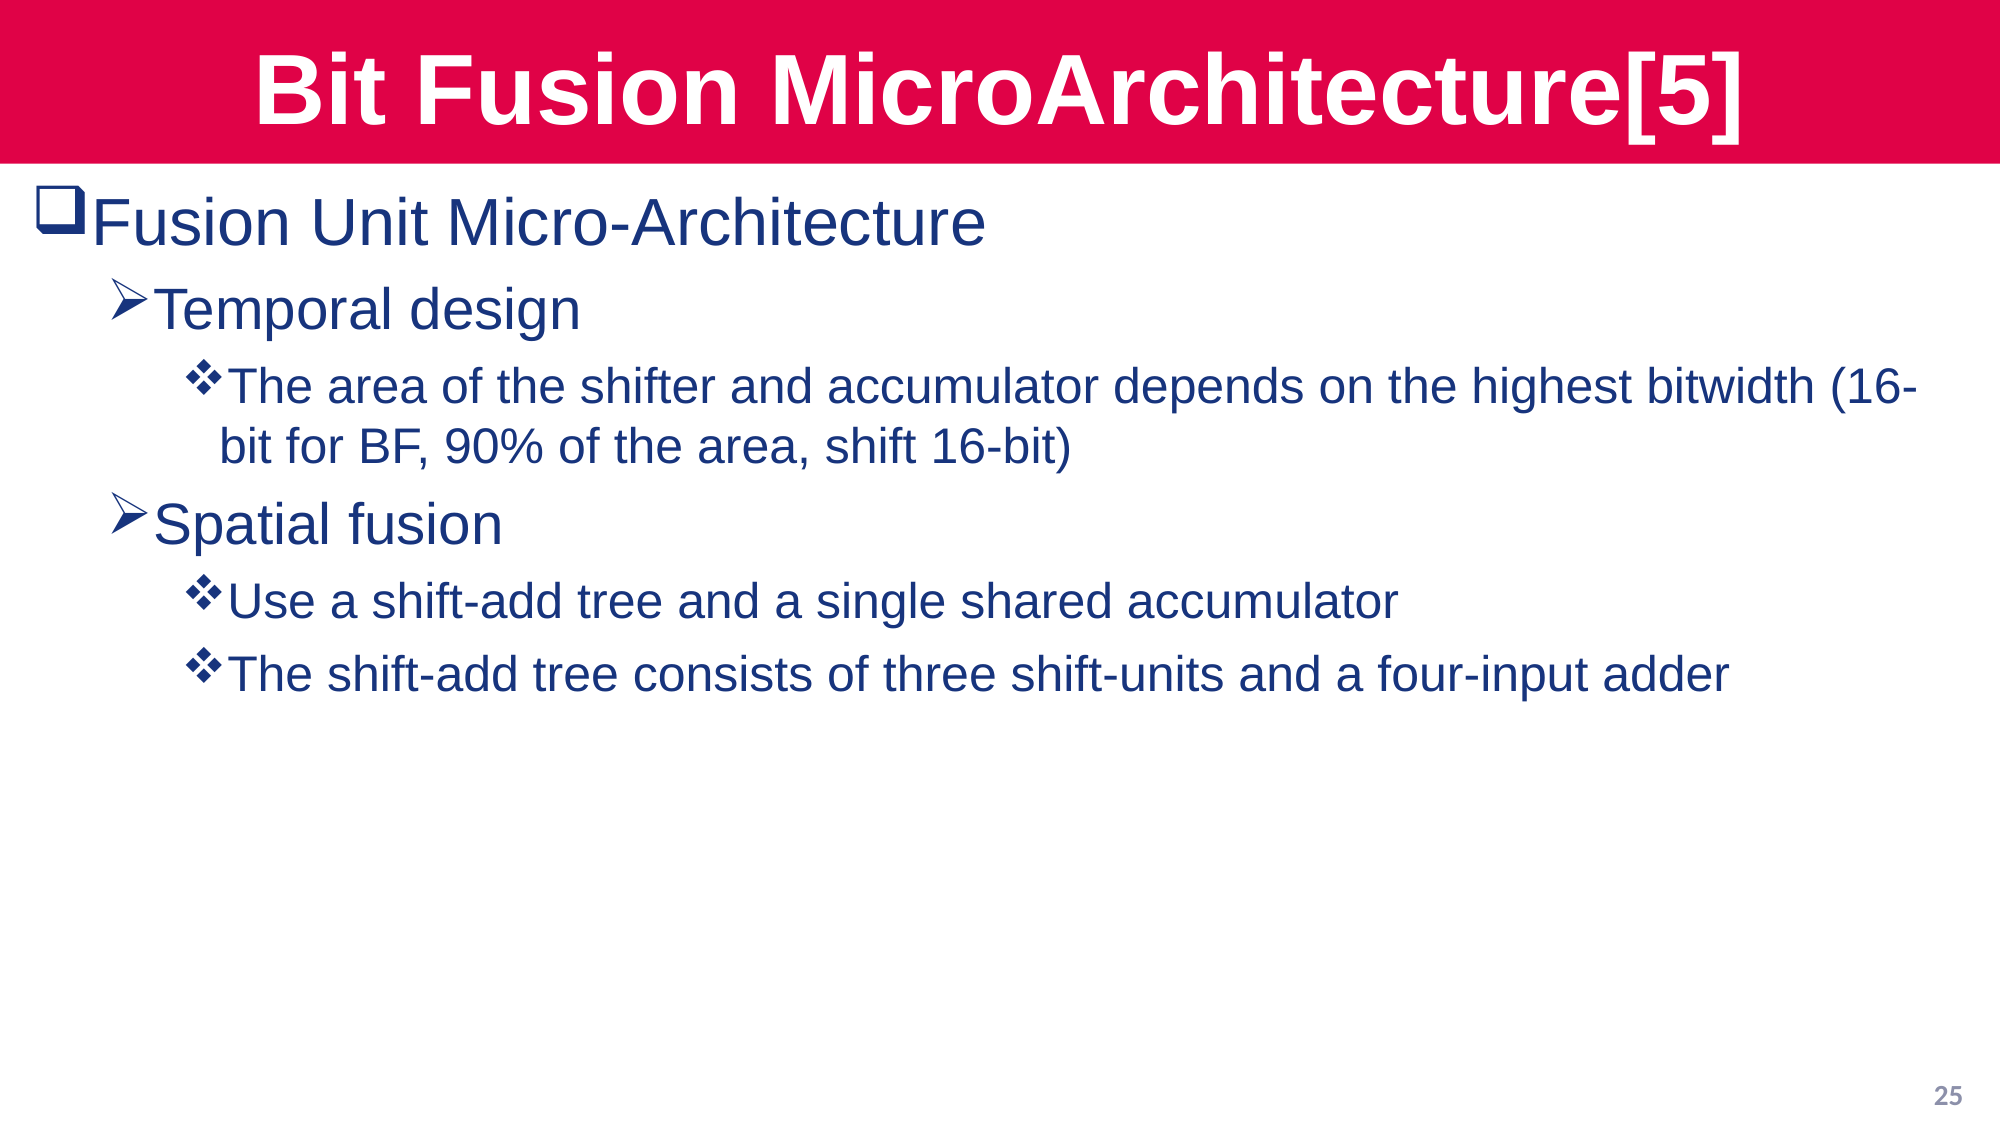

# Bit Fusion MicroArchitecture[5]
Fusion Unit Micro-Architecture
Temporal design
The area of the shifter and accumulator depends on the highest bitwidth (16-bit for BF, 90% of the area, shift 16-bit)
Spatial fusion
Use a shift-add tree and a single shared accumulator
The shift-add tree consists of three shift-units and a four-input adder

25